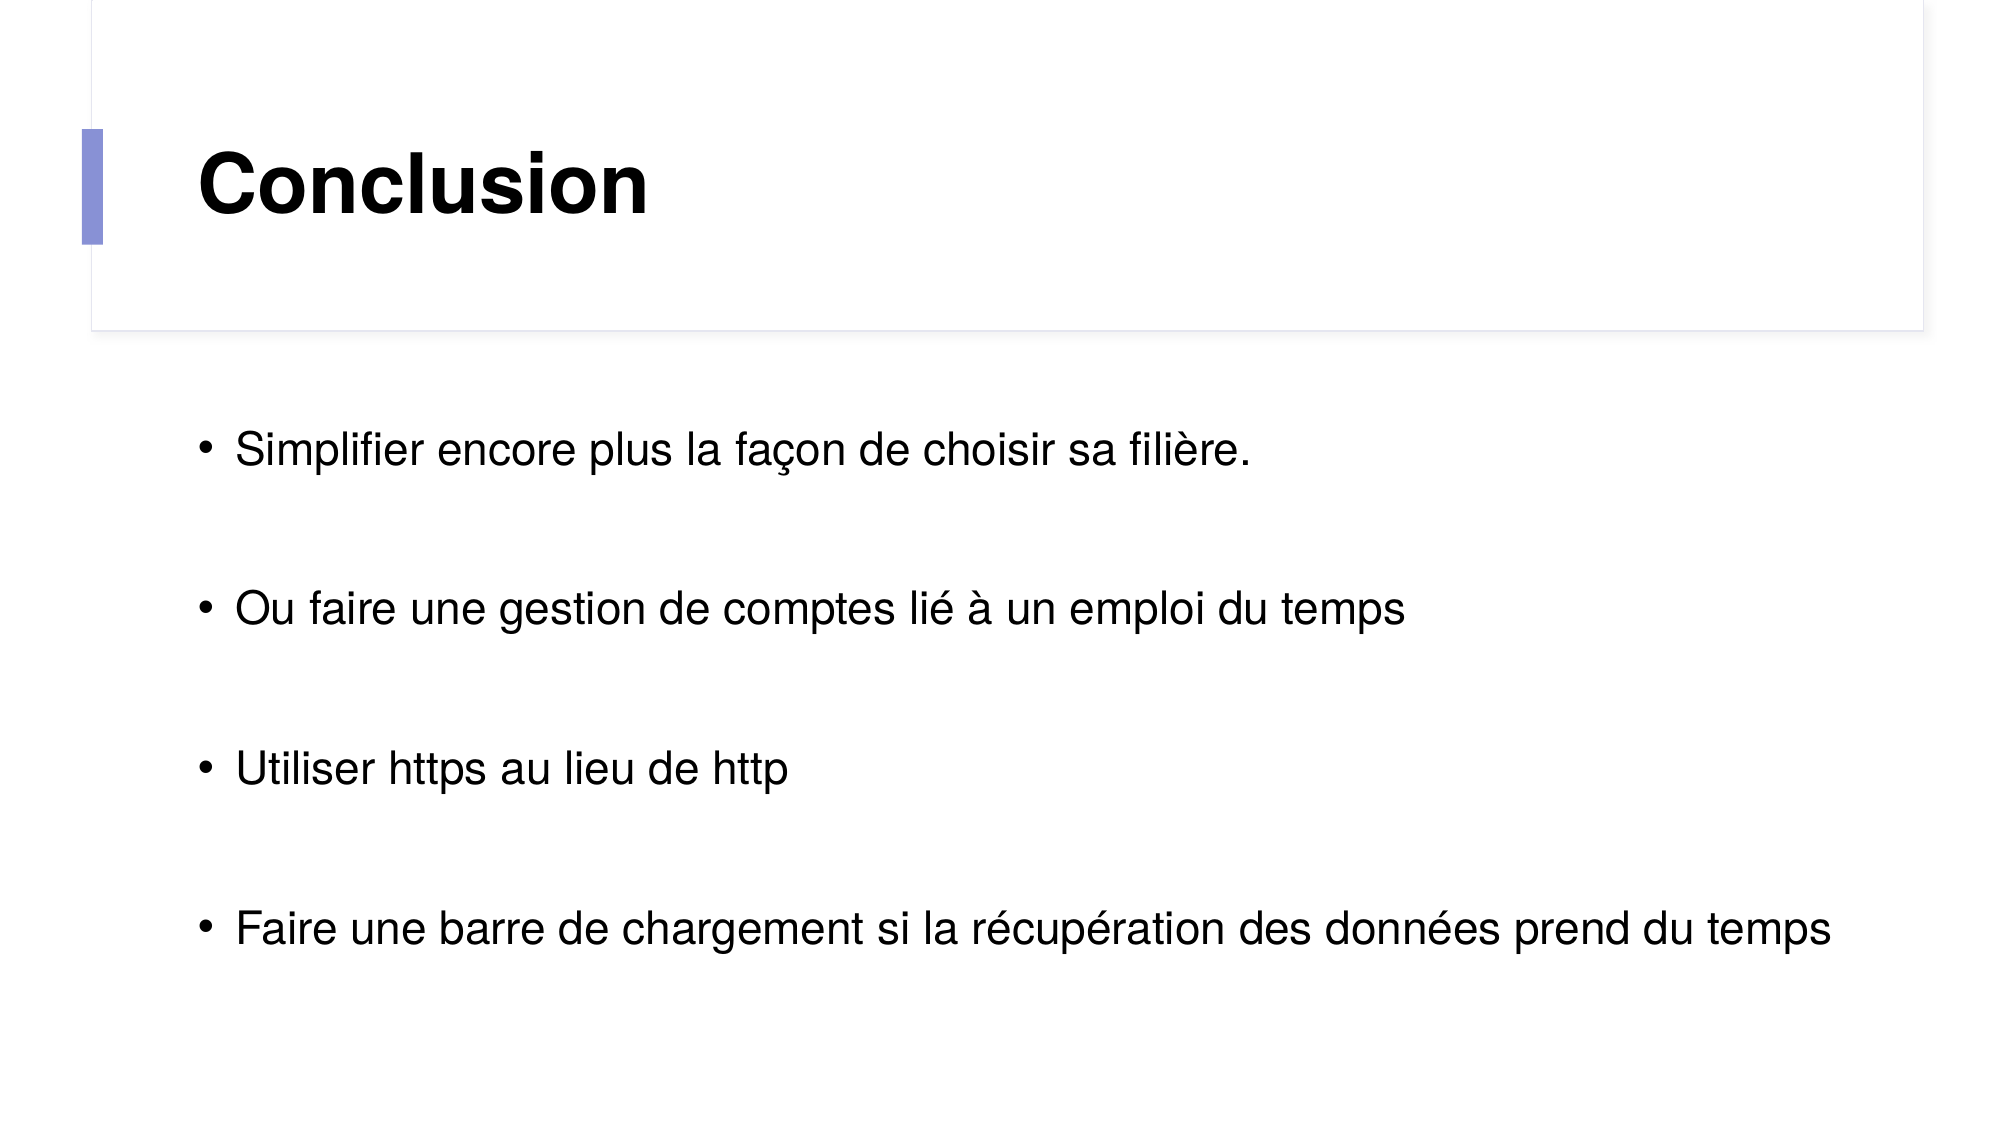

# Conclusion
Simplifier encore plus la façon de choisir sa filière.

Ou faire une gestion de comptes lié à un emploi du temps

Utiliser https au lieu de http

Faire une barre de chargement si la récupération des données prend du temps